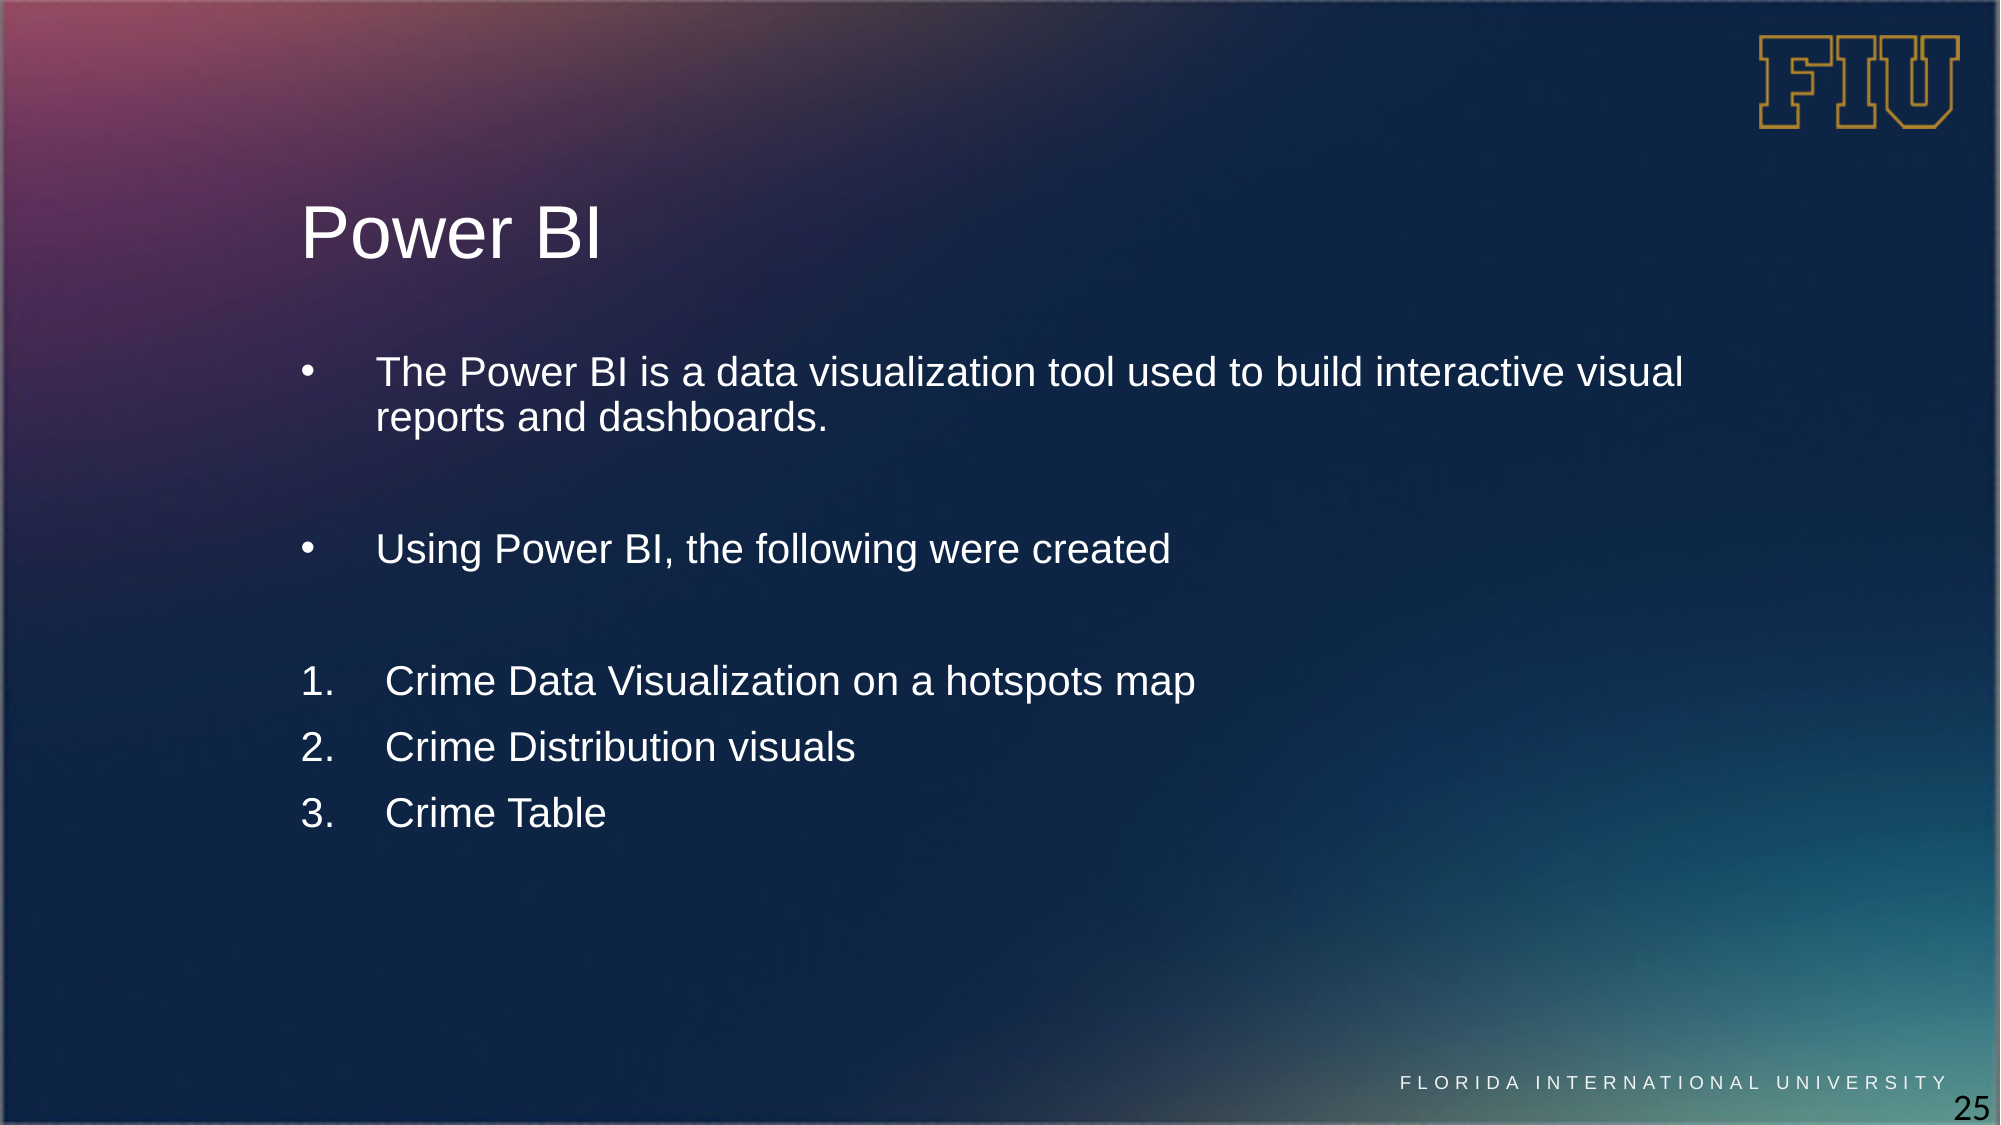

# Power BI
The Power BI is a data visualization tool used to build interactive visual reports and dashboards.

Using Power BI, the following were created

Crime Data Visualization on a hotspots map
Crime Distribution visuals
Crime Table

25